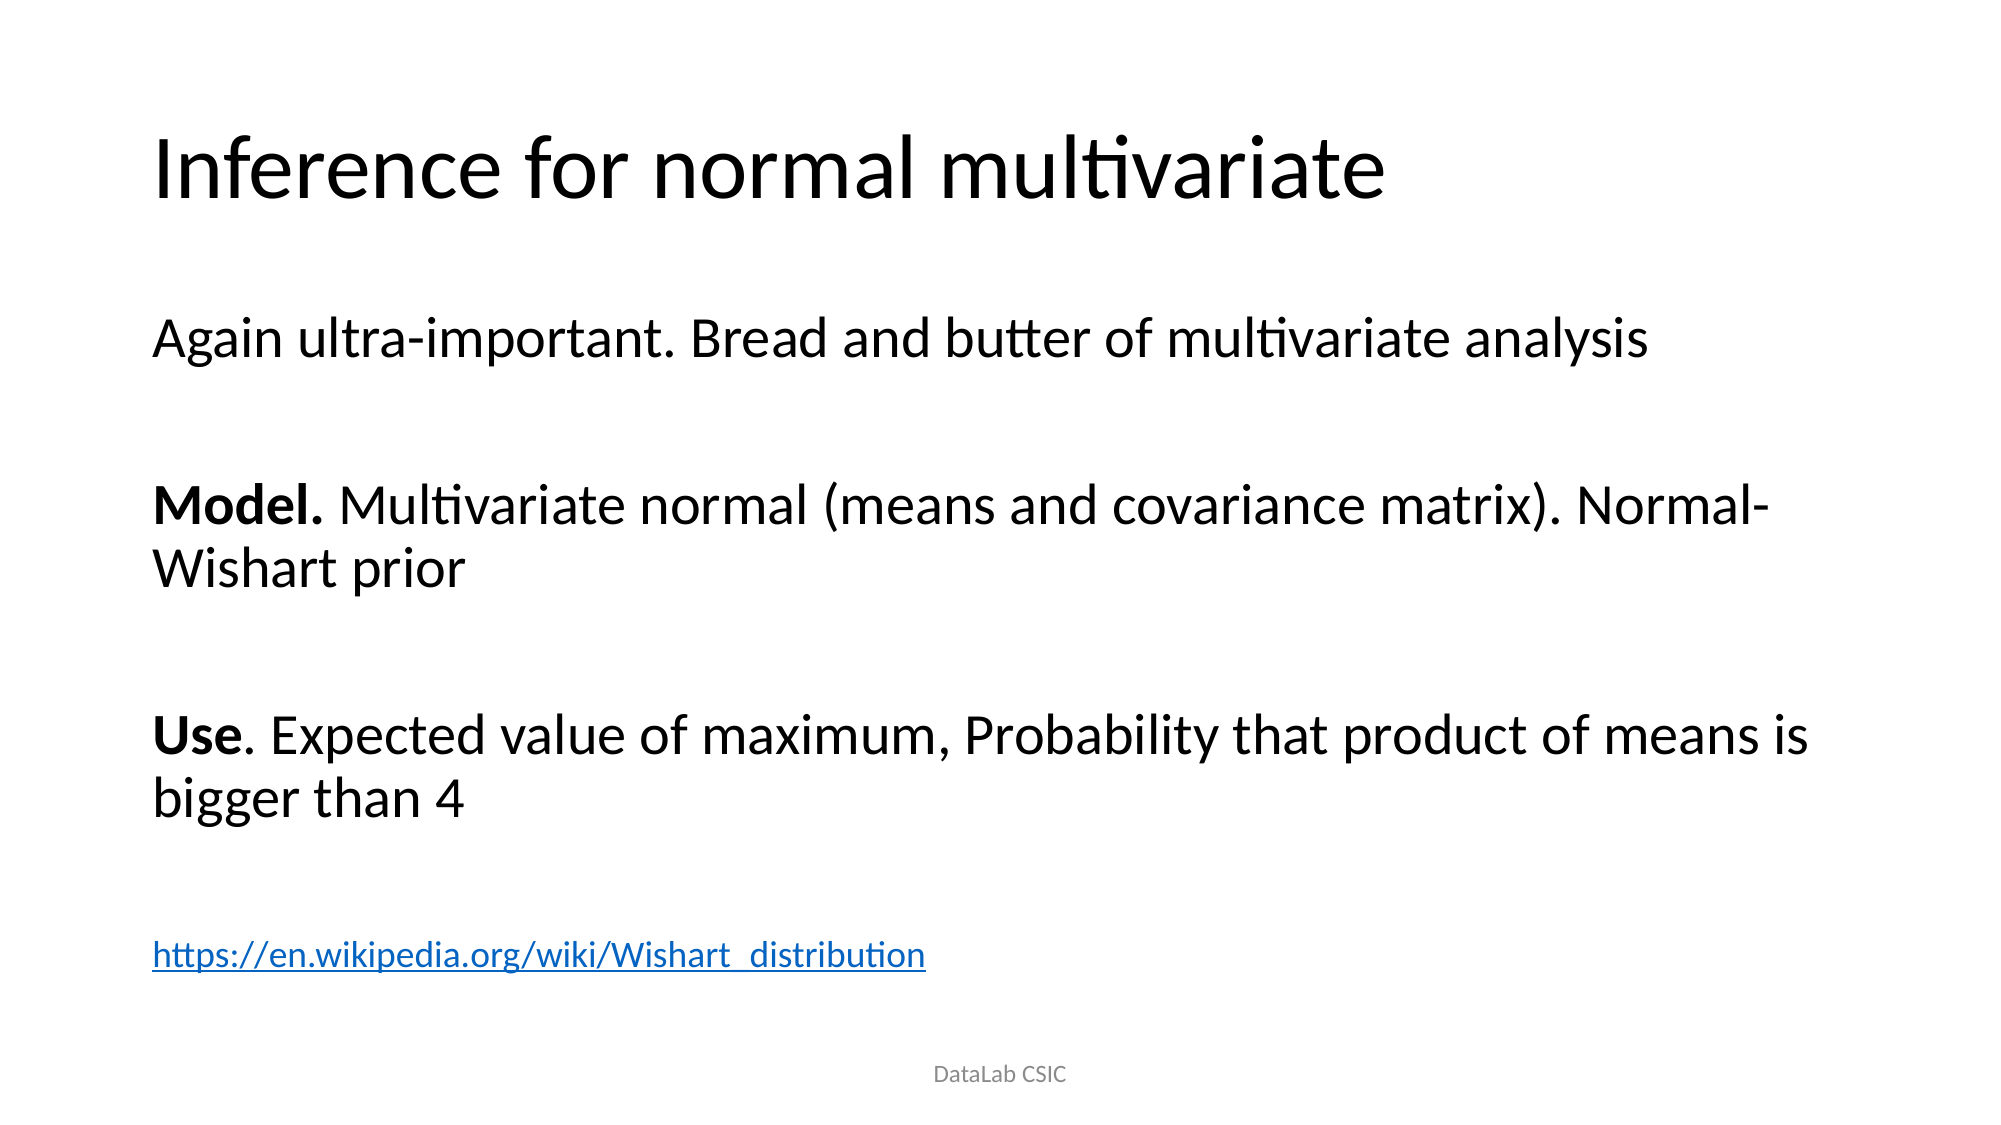

# Inference for normal multivariate
Again ultra-important. Bread and butter of multivariate analysis

Model. Multivariate normal (means and covariance matrix). Normal-Wishart prior

Use. Expected value of maximum, Probability that product of means is bigger than 4

https://en.wikipedia.org/wiki/Wishart_distribution

DataLab CSIC